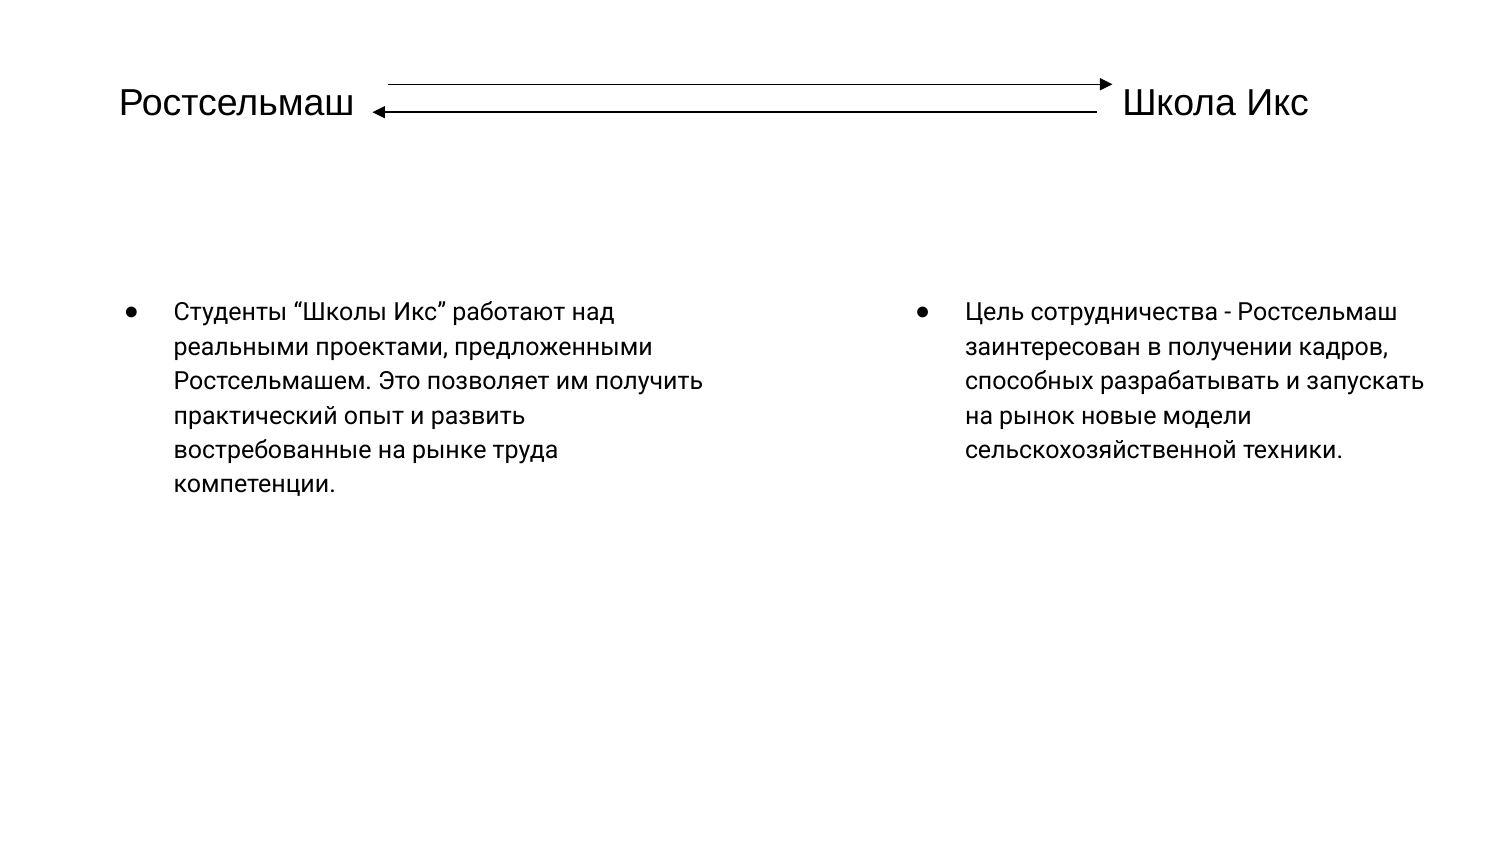

Ростсельмаш
Школа Икс
Студенты “Школы Икс” работают над реальными проектами, предложенными Ростсельмашем. Это позволяет им получить практический опыт и развить востребованные на рынке труда компетенции.
Цель сотрудничества - Ростсельмаш заинтересован в получении кадров, способных разрабатывать и запускать на рынок новые модели сельскохозяйственной техники.